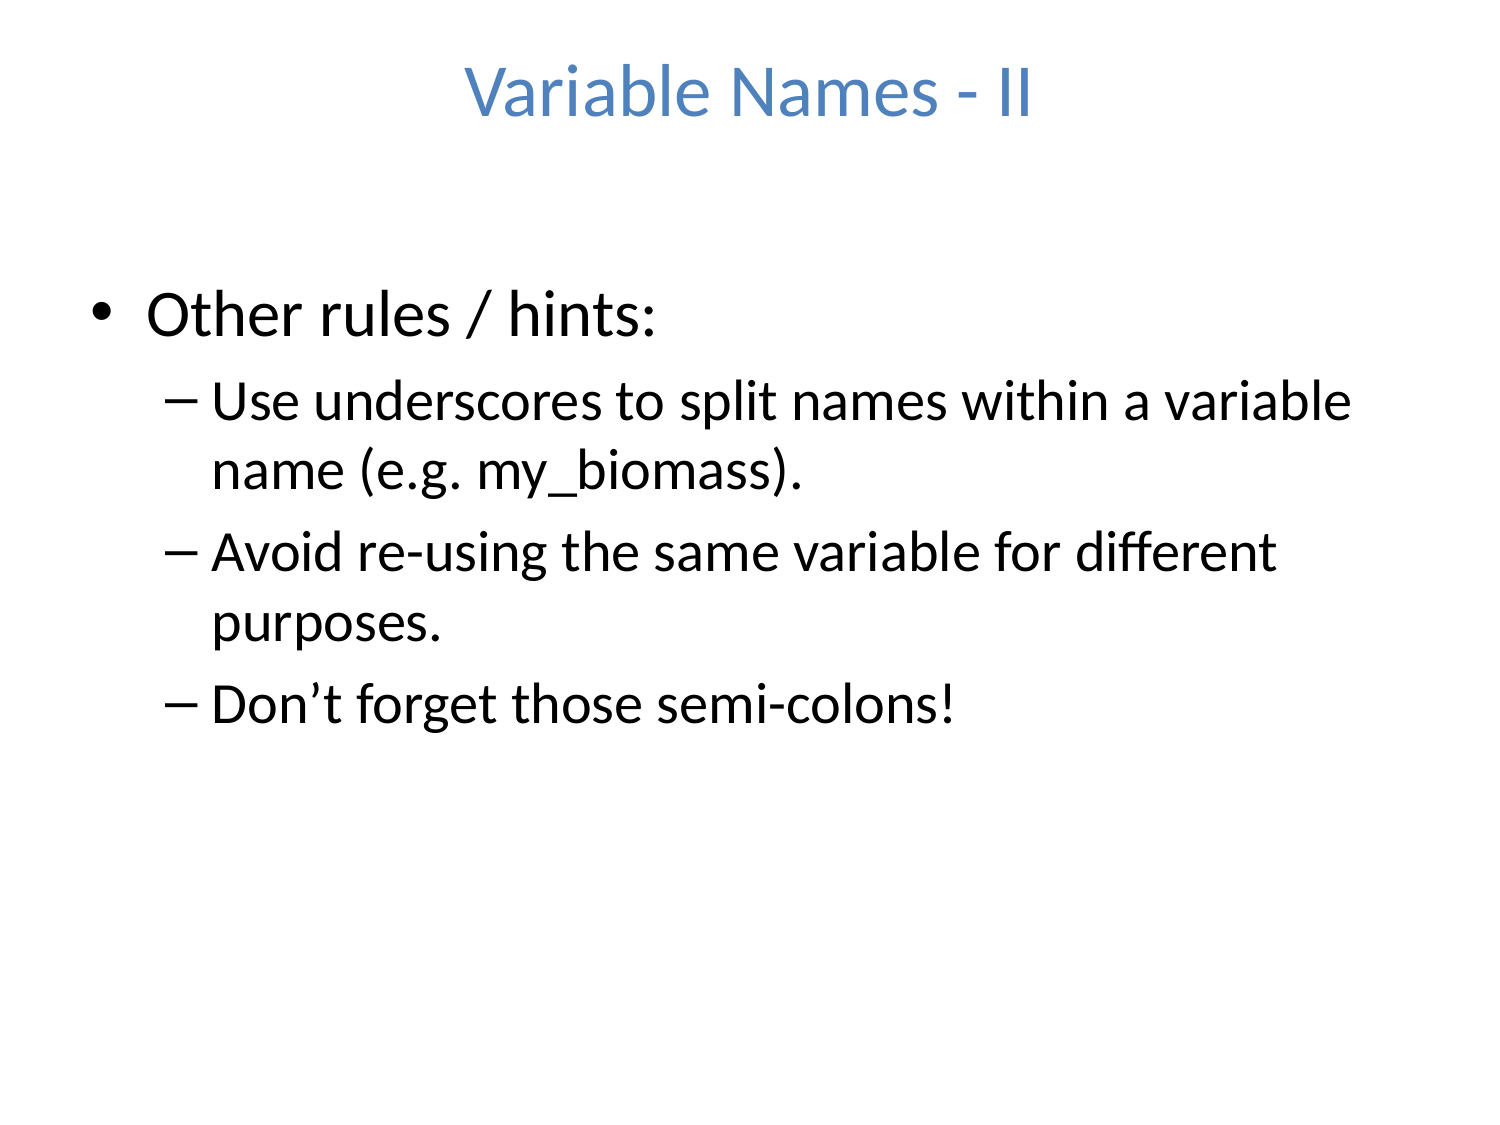

# Variable Names - II
Other rules / hints:
Use underscores to split names within a variable name (e.g. my_biomass).
Avoid re-using the same variable for different purposes.
Don’t forget those semi-colons!